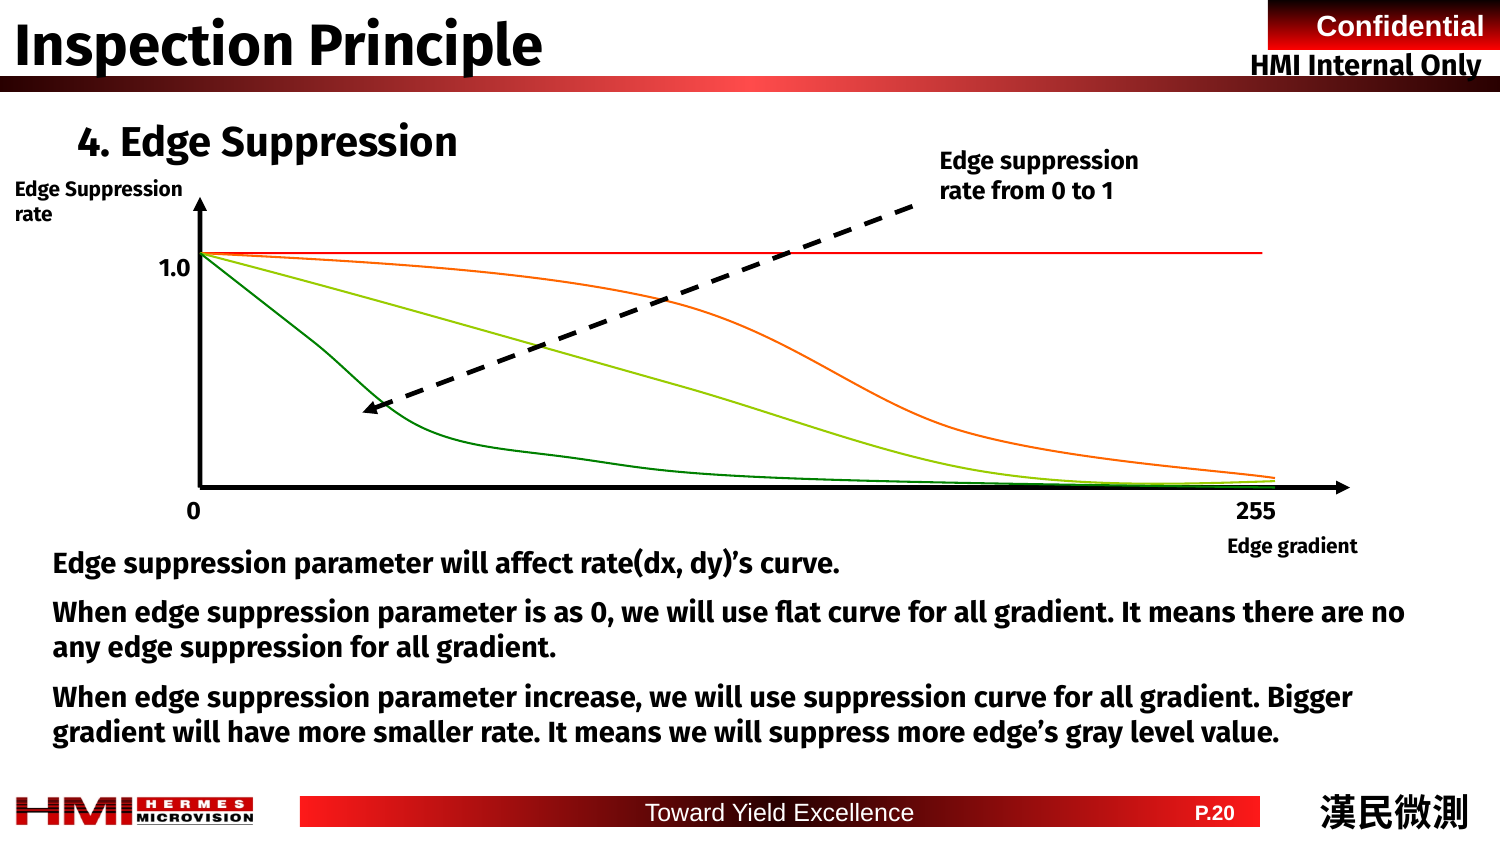

Inspection Principle
4. Edge Suppression
Edge suppression rate from 0 to 1
Edge Suppression rate

1.0

0
255
Edge gradient
Edge suppression parameter will affect rate(dx, dy)’s curve.
When edge suppression parameter is as 0, we will use flat curve for all gradient. It means there are no any edge suppression for all gradient.
When edge suppression parameter increase, we will use suppression curve for all gradient. Bigger gradient will have more smaller rate. It means we will suppress more edge’s gray level value.